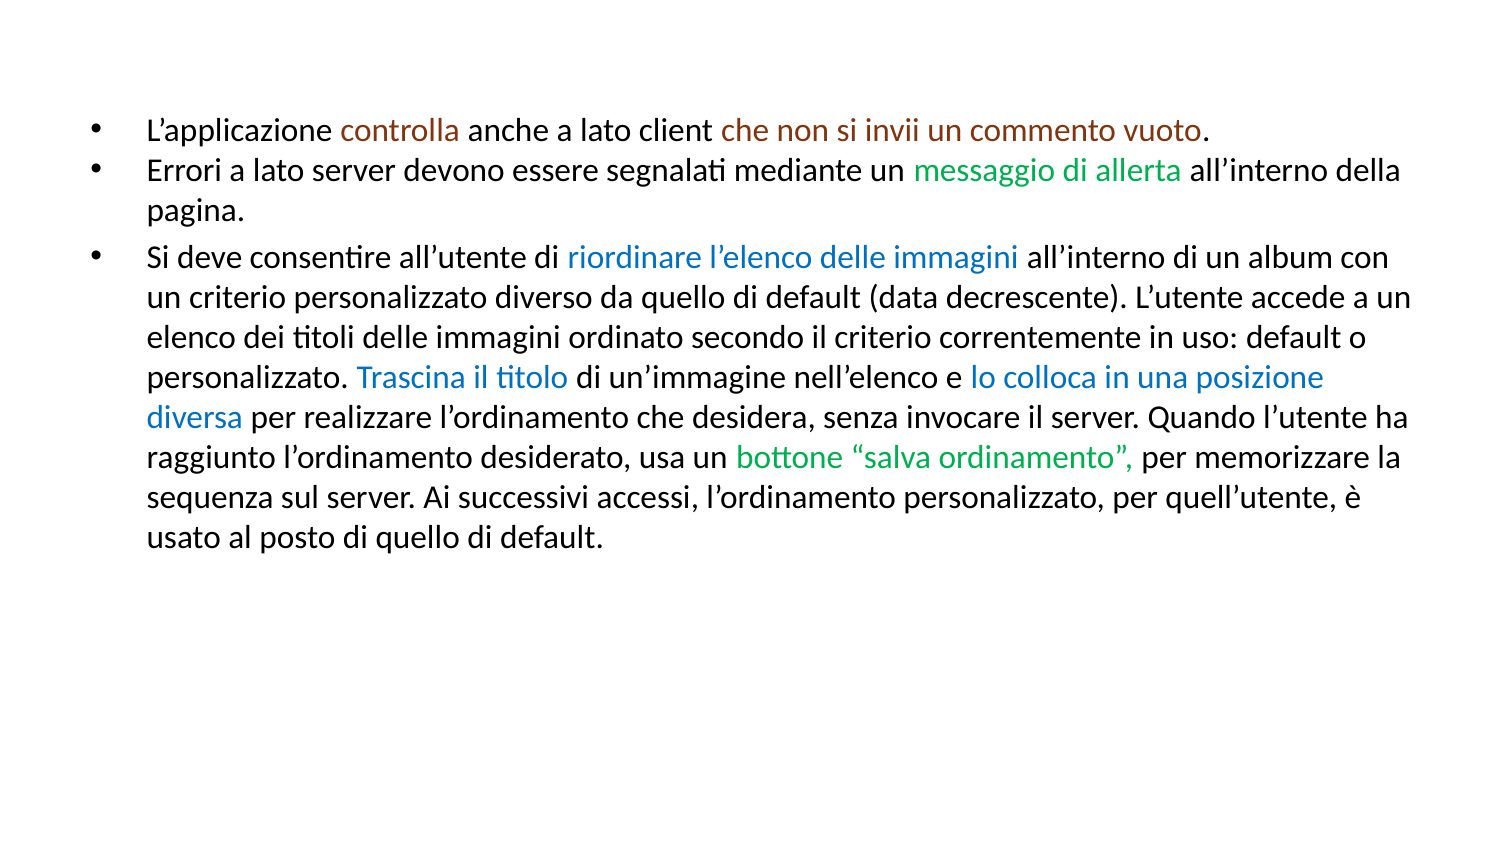

L’applicazione controlla anche a lato client che non si invii un commento vuoto.
Errori a lato server devono essere segnalati mediante un messaggio di allerta all’interno della pagina.
Si deve consentire all’utente di riordinare l’elenco delle immagini all’interno di un album con un criterio personalizzato diverso da quello di default (data decrescente). L’utente accede a un elenco dei titoli delle immagini ordinato secondo il criterio correntemente in uso: default o personalizzato. Trascina il titolo di un’immagine nell’elenco e lo colloca in una posizione diversa per realizzare l’ordinamento che desidera, senza invocare il server. Quando l’utente ha raggiunto l’ordinamento desiderato, usa un bottone “salva ordinamento”, per memorizzare la sequenza sul server. Ai successivi accessi, l’ordinamento personalizzato, per quell’utente, è usato al posto di quello di default.